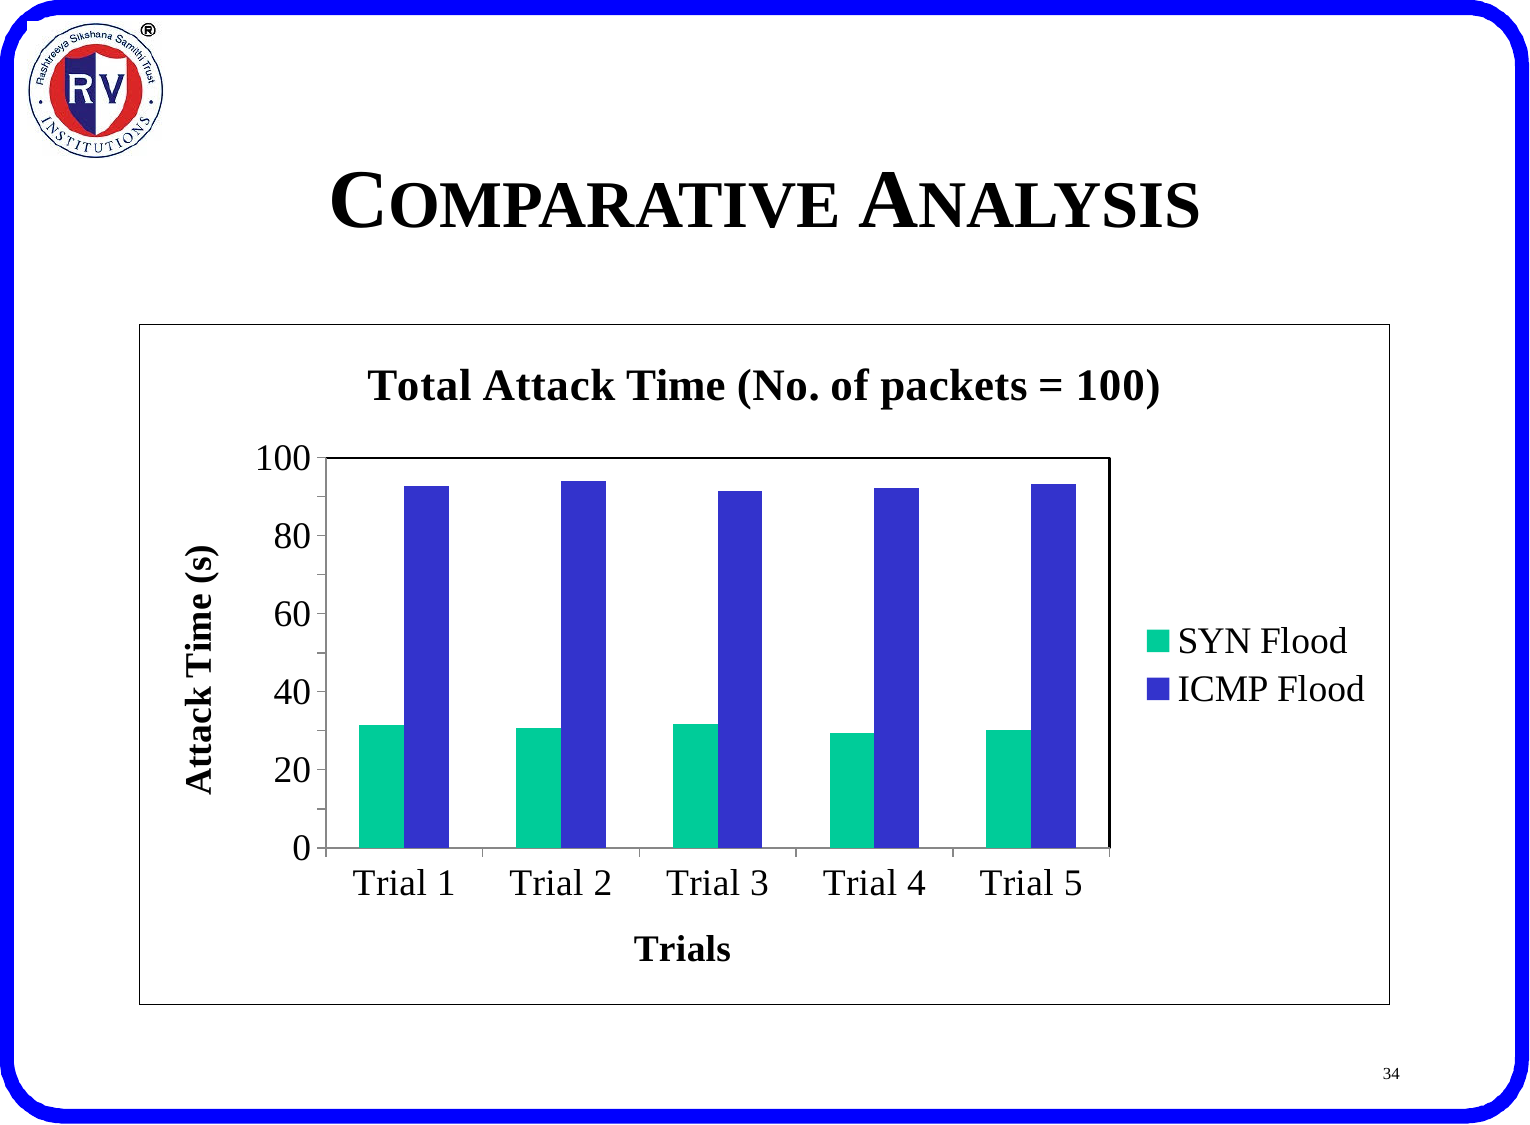

# COMPARATIVE ANALYSIS

### Chart: Total Attack Time (No. of packets = 100)

| Category | SYN Flood | ICMP Flood |
|---|---|---|
| Trial 1 | 31.56 | 92.74 |
| Trial 2 | 30.78 | 93.98 |
| Trial 3 | 31.73 | 91.54 |
| Trial 4 | 29.43 | 92.09 |
| Trial 5 | 30.21 | 93.17 |
34